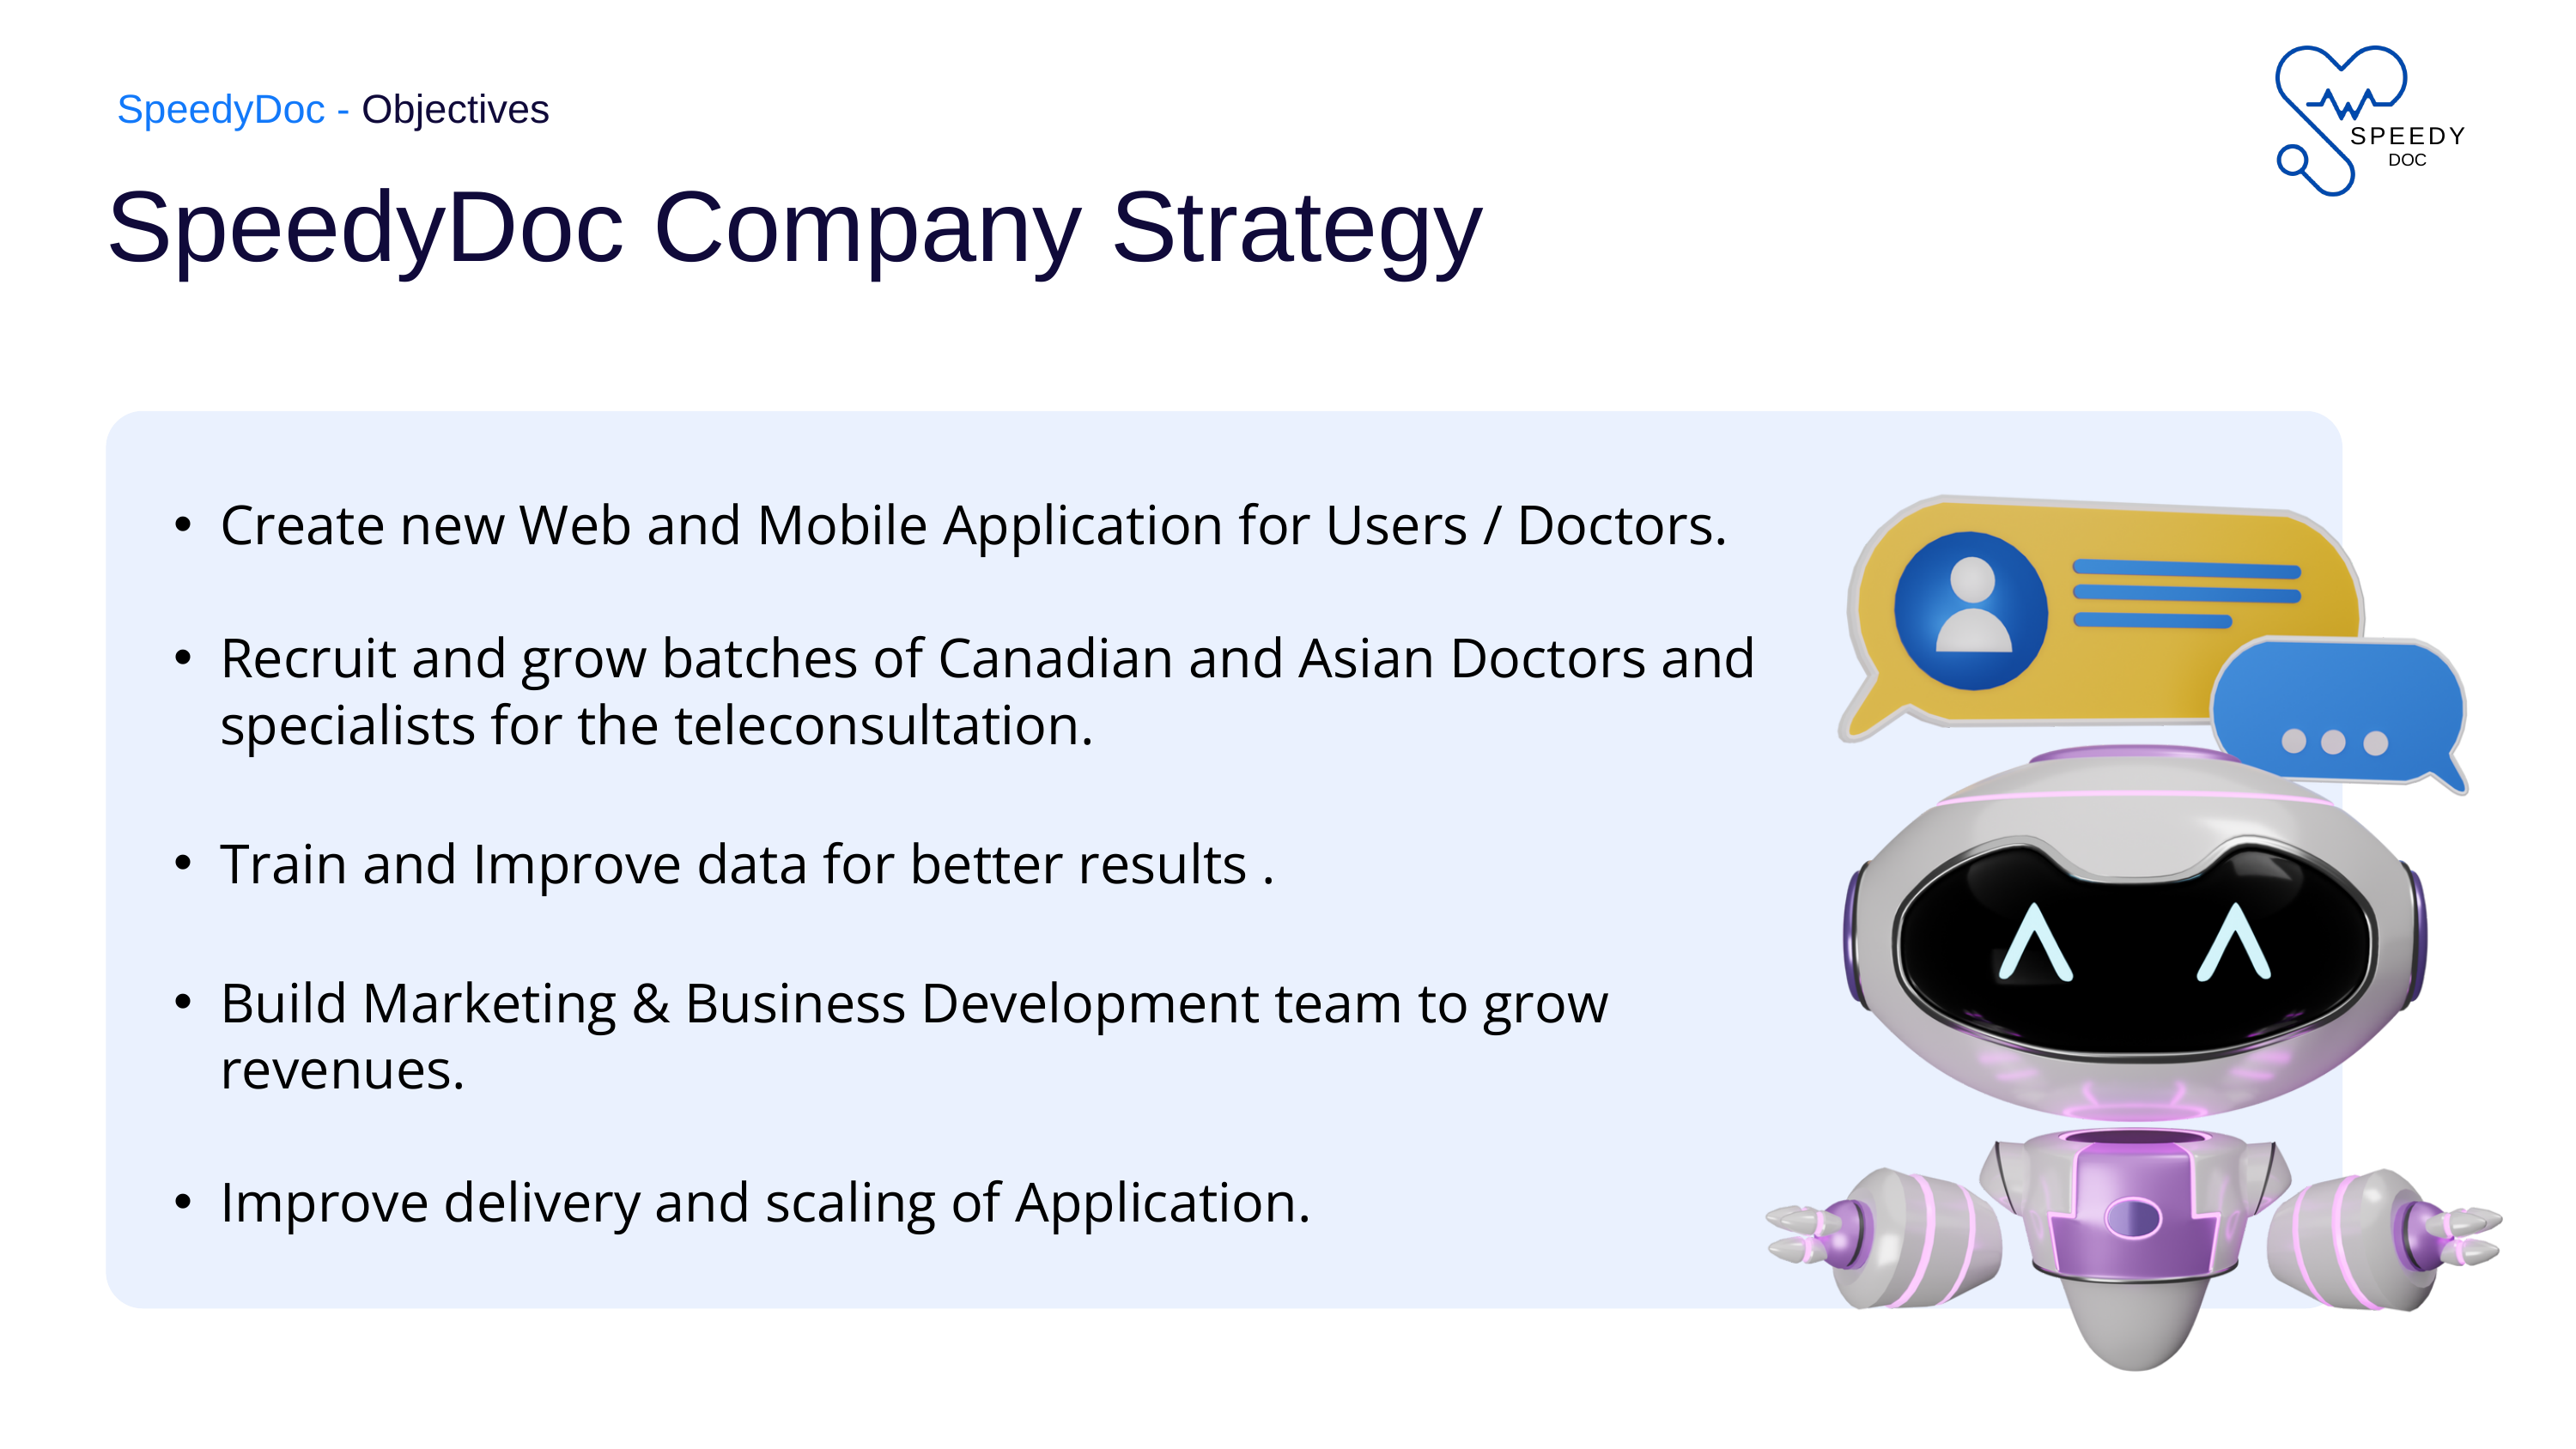

SPEEDY
DOC
SpeedyDoc - Objectives
SpeedyDoc Company Strategy

Create new Web and Mobile Application for Users / Doctors.

Recruit and grow batches of Canadian and Asian Doctors and specialists for the teleconsultation.

Train and Improve data for better results .

Build Marketing & Business Development team to grow revenues.

Improve delivery and scaling of Application.